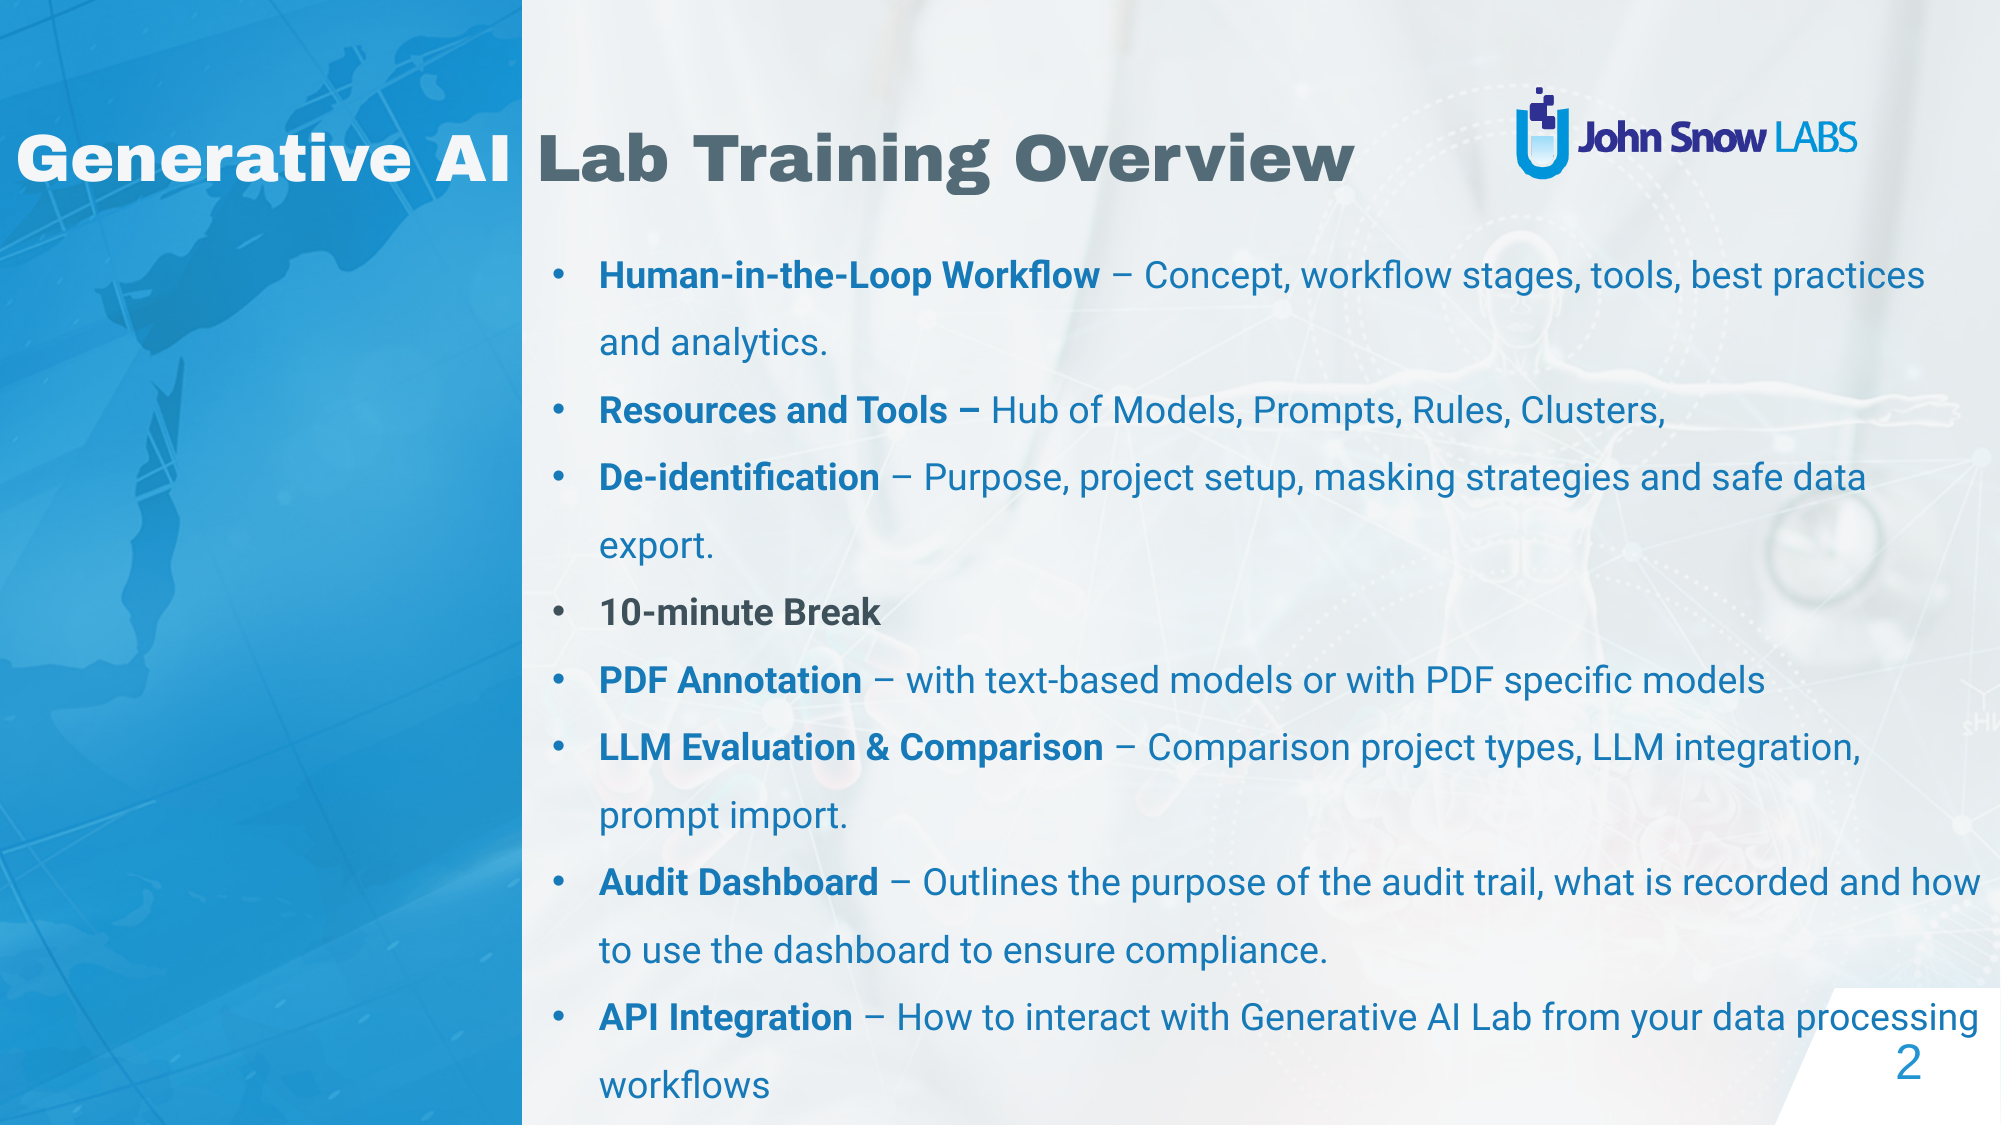

# Generative AI Lab Training Overview
Human‑in‑the‑Loop Workflow – Concept, workflow stages, tools, best practices and analytics.
Resources and Tools – Hub of Models, Prompts, Rules, Clusters,
De‑identification – Purpose, project setup, masking strategies and safe data export.
10-minute Break
PDF Annotation – with text-based models or with PDF specific models
LLM Evaluation & Comparison – Comparison project types, LLM integration, prompt import.
Audit Dashboard – Outlines the purpose of the audit trail, what is recorded and how to use the dashboard to ensure compliance.
API Integration – How to interact with Generative AI Lab from your data processing workflows